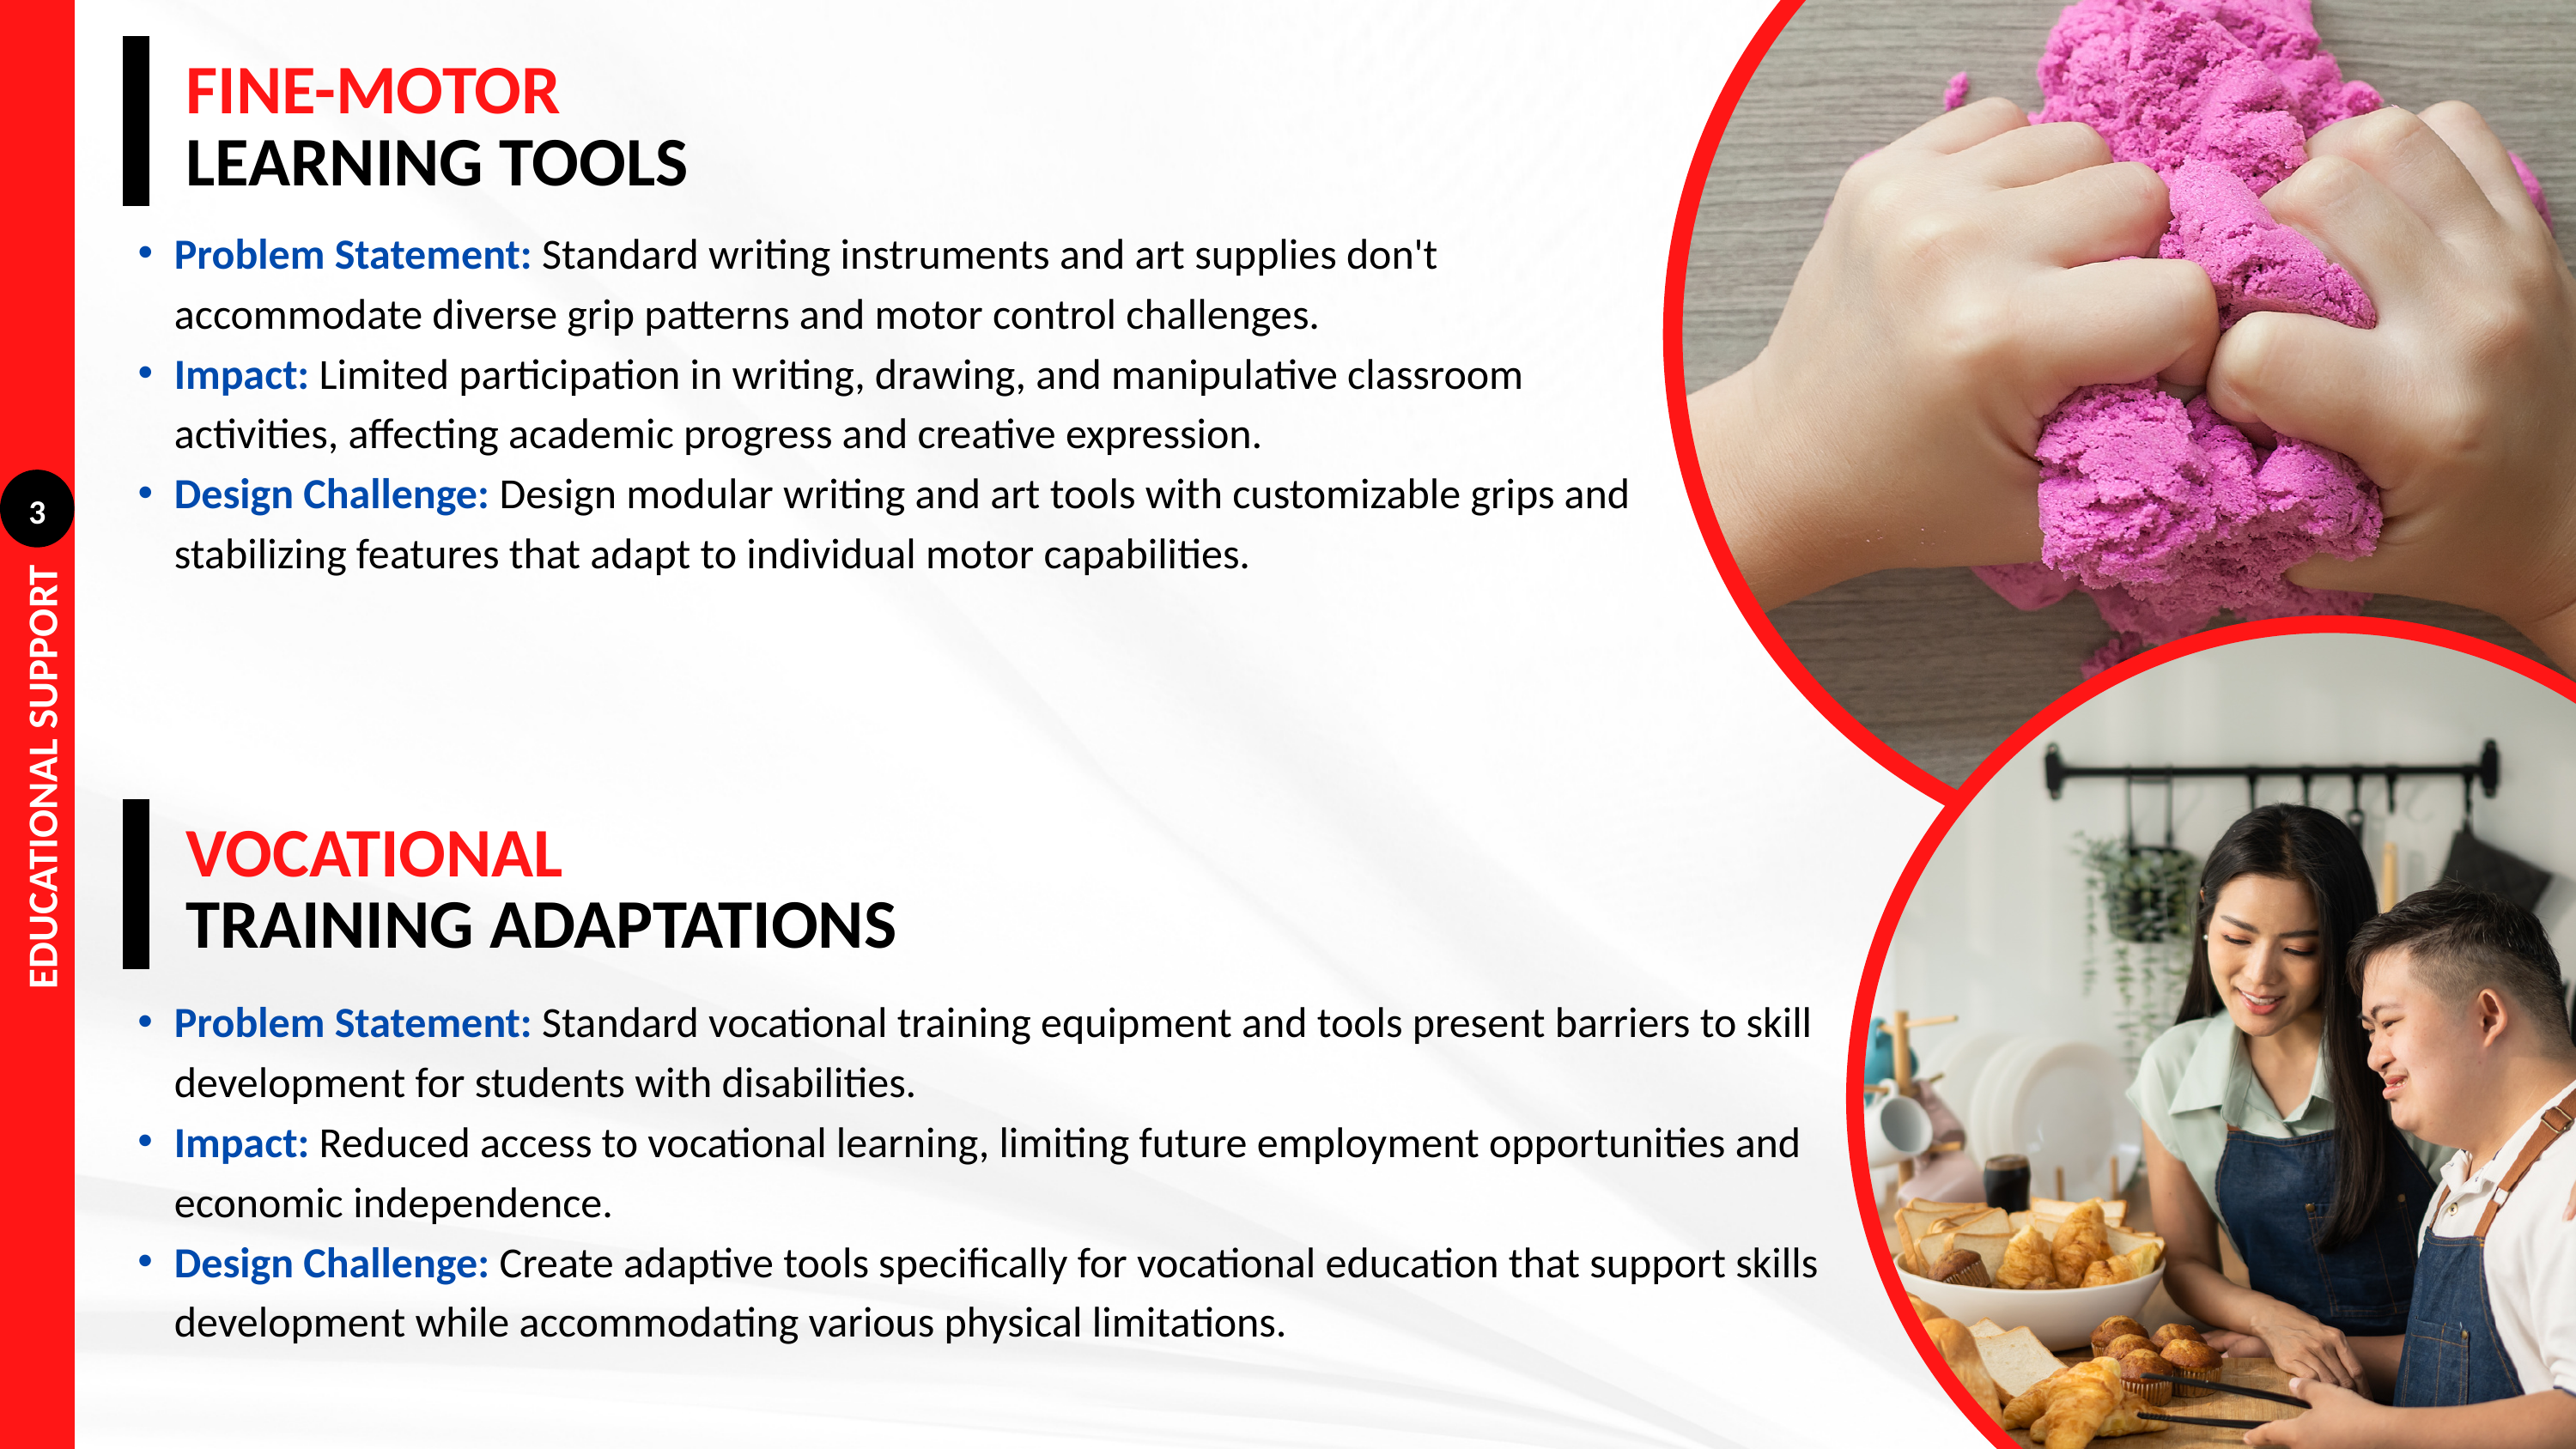

FINE-MOTOR

LEARNING TOOLS
Problem Statement: Standard writing instruments and art supplies don't accommodate diverse grip patterns and motor control challenges.
Impact: Limited participation in writing, drawing, and manipulative classroom activities, affecting academic progress and creative expression.
Design Challenge: Design modular writing and art tools with customizable grips and stabilizing features that adapt to individual motor capabilities.

3

EDUCATIONAL SUPPORT
VOCATIONAL

TRAINING ADAPTATIONS

Problem Statement: Standard vocational training equipment and tools present barriers to skill development for students with disabilities.
Impact: Reduced access to vocational learning, limiting future employment opportunities and economic independence.
Design Challenge: Create adaptive tools specifically for vocational education that support skills development while accommodating various physical limitations.